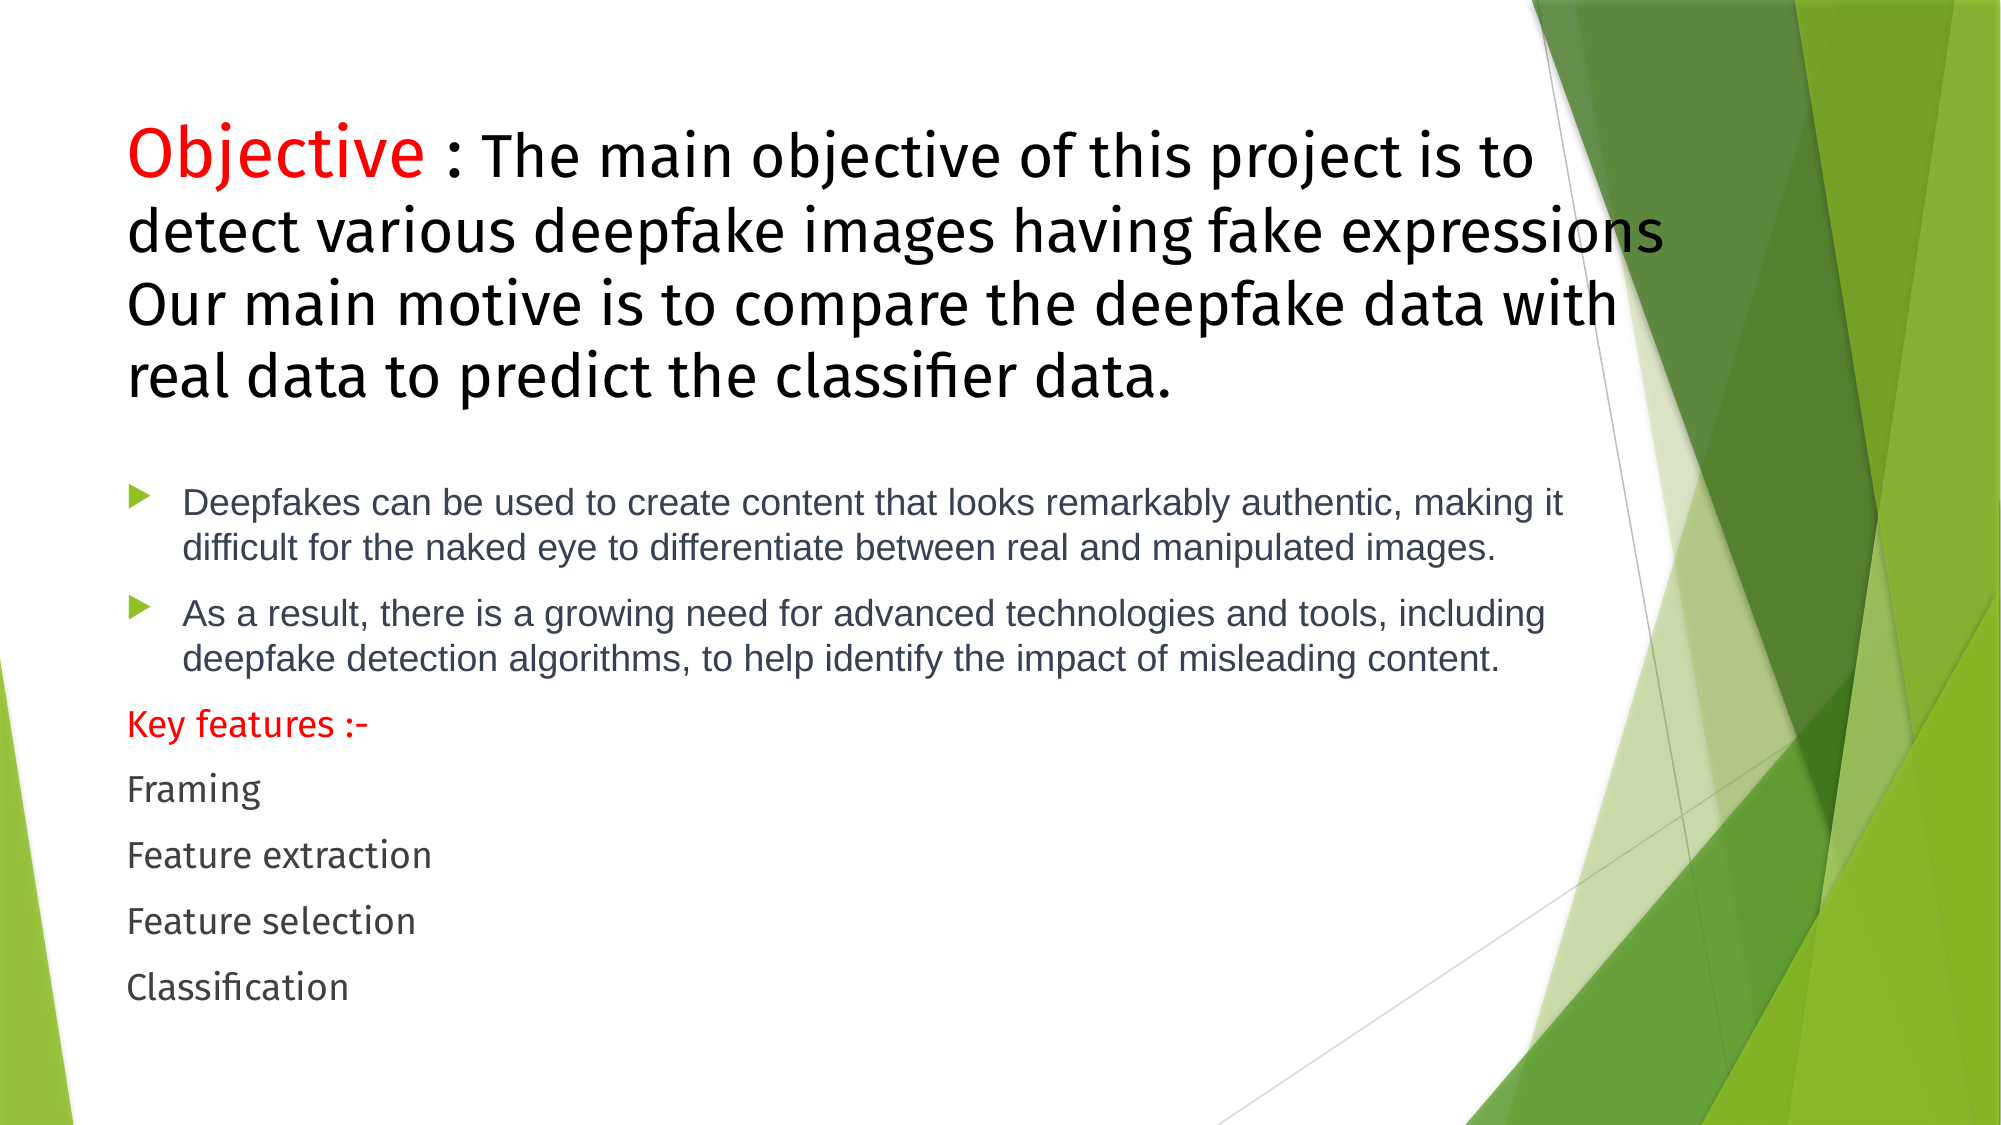

# Objective : The main objective of this project is to detect various deepfake images having fake expressions Our main motive is to compare the deepfake data with real data to predict the classifier data.
Deepfakes can be used to create content that looks remarkably authentic, making it difficult for the naked eye to differentiate between real and manipulated images.
As a result, there is a growing need for advanced technologies and tools, including deepfake detection algorithms, to help identify the impact of misleading content.
Key features :-
Framing
Feature extraction
Feature selection
Classification